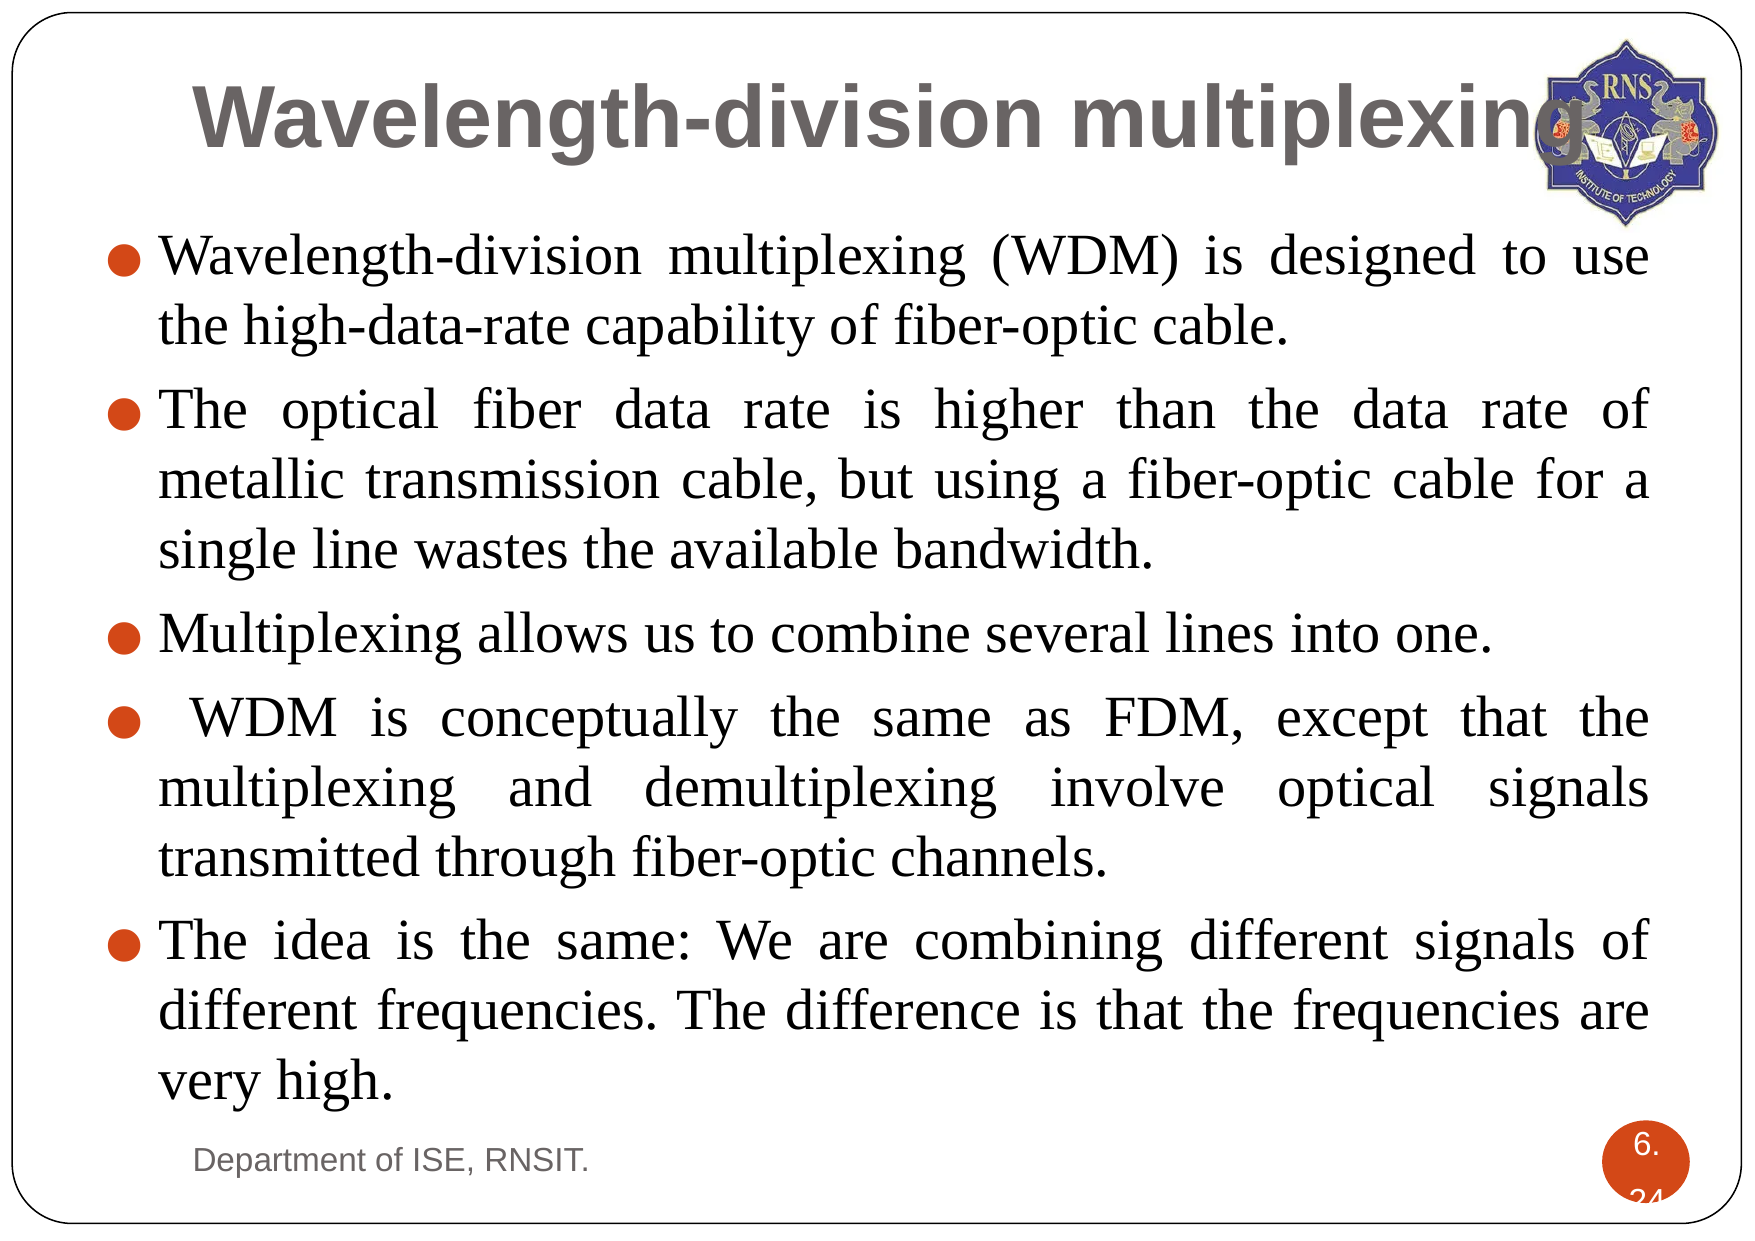

# Wavelength-division multiplexing
Wavelength-division multiplexing (WDM) is designed to use the high-data-rate capability of fiber-optic cable.
The optical fiber data rate is higher than the data rate of metallic transmission cable, but using a fiber-optic cable for a single line wastes the available bandwidth.
Multiplexing allows us to combine several lines into one.
 WDM is conceptually the same as FDM, except that the multiplexing and demultiplexing involve optical signals transmitted through fiber-optic channels.
The idea is the same: We are combining different signals of different frequencies. The difference is that the frequencies are very high.
Department of ISE, RNSIT.
6.24